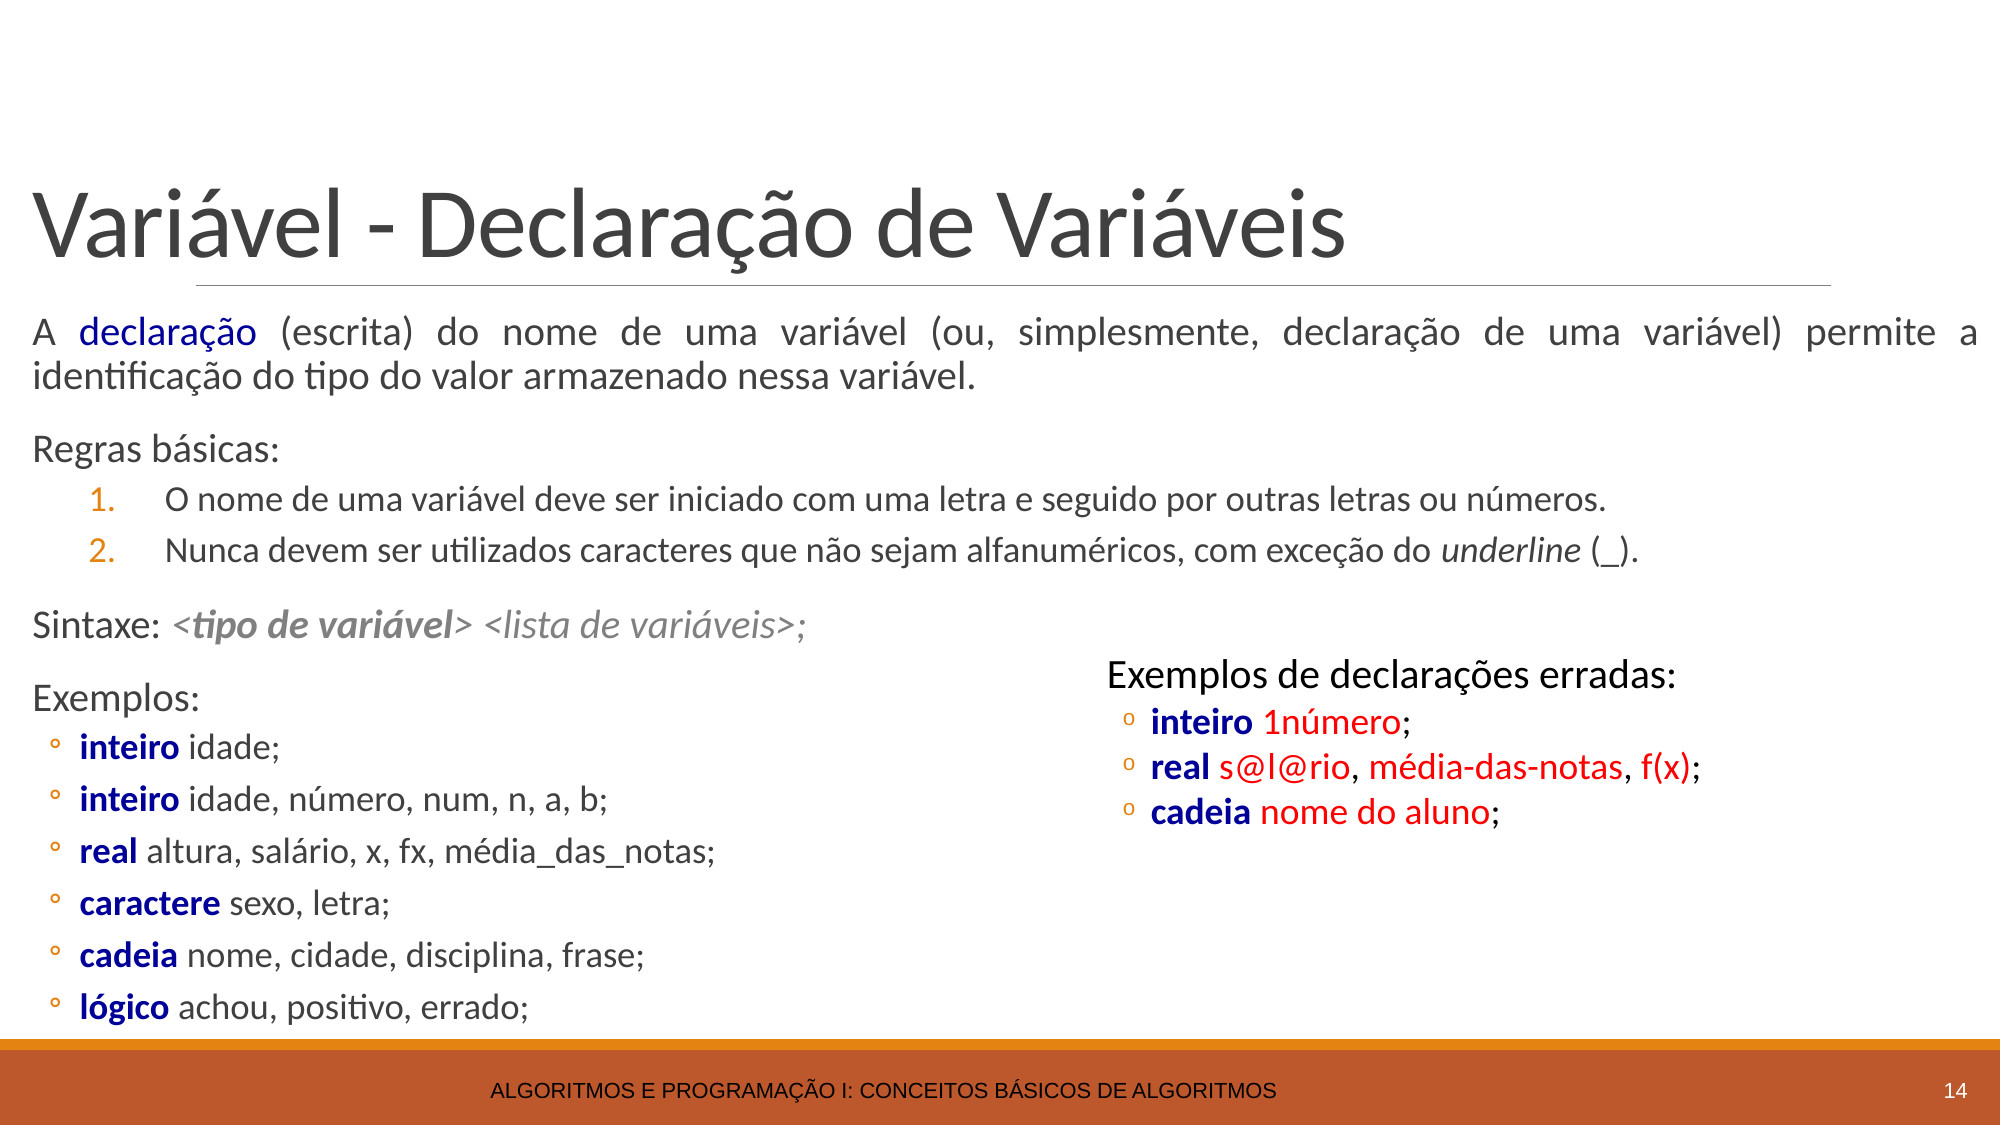

# Variável - Declaração de Variáveis
A declaração (escrita) do nome de uma variável (ou, simplesmente, declaração de uma variável) permite a identificação do tipo do valor armazenado nessa variável.
Regras básicas:
O nome de uma variável deve ser iniciado com uma letra e seguido por outras letras ou números.
Nunca devem ser utilizados caracteres que não sejam alfanuméricos, com exceção do underline (_).
Sintaxe: <tipo de variável> <lista de variáveis>;
Exemplos:
inteiro idade;
inteiro idade, número, num, n, a, b;
real altura, salário, x, fx, média_das_notas;
caractere sexo, letra;
cadeia nome, cidade, disciplina, frase;
lógico achou, positivo, errado;
Exemplos de declarações erradas:
inteiro 1número;
real s@l@rio, média-das-notas, f(x);
cadeia nome do aluno;
Algoritmos e Programação I: Conceitos Básicos de Algoritmos
14